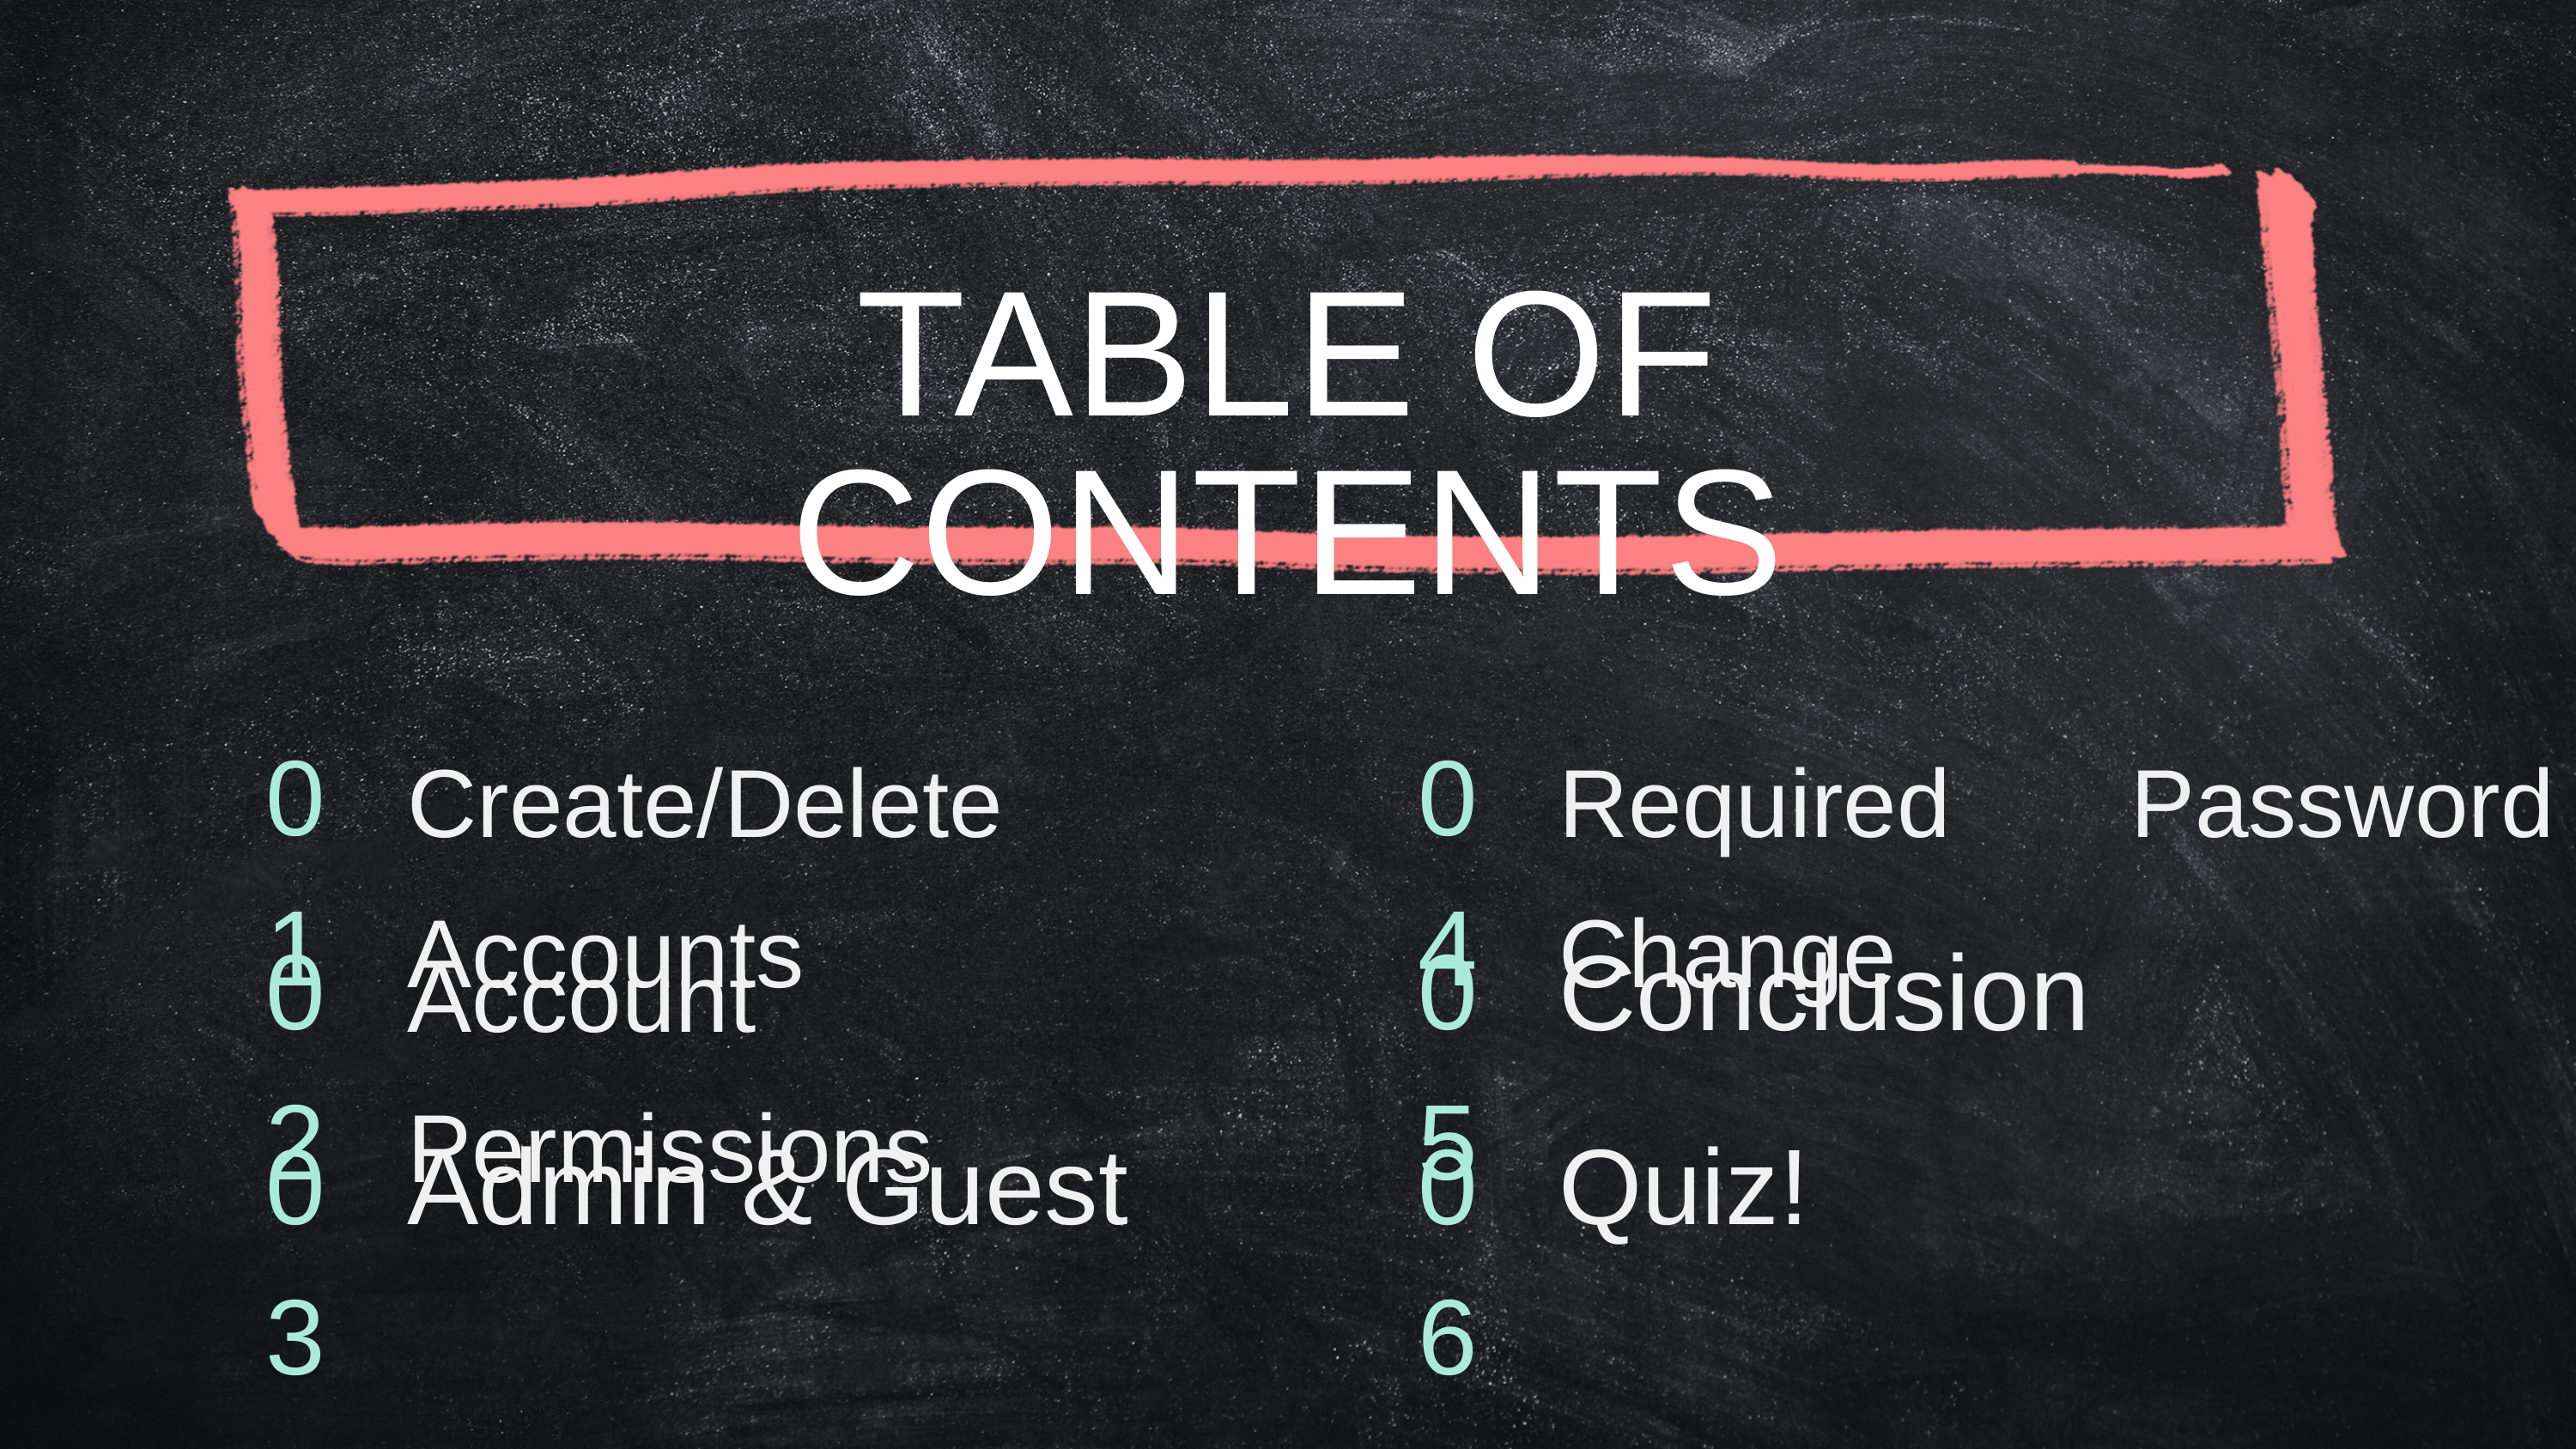

TABLE OF CONTENTS
01
Create/Delete Accounts
04
Required Password Change
02
Account Permissions
05
Conclusion
03
Admin & Guest
06
Quiz!